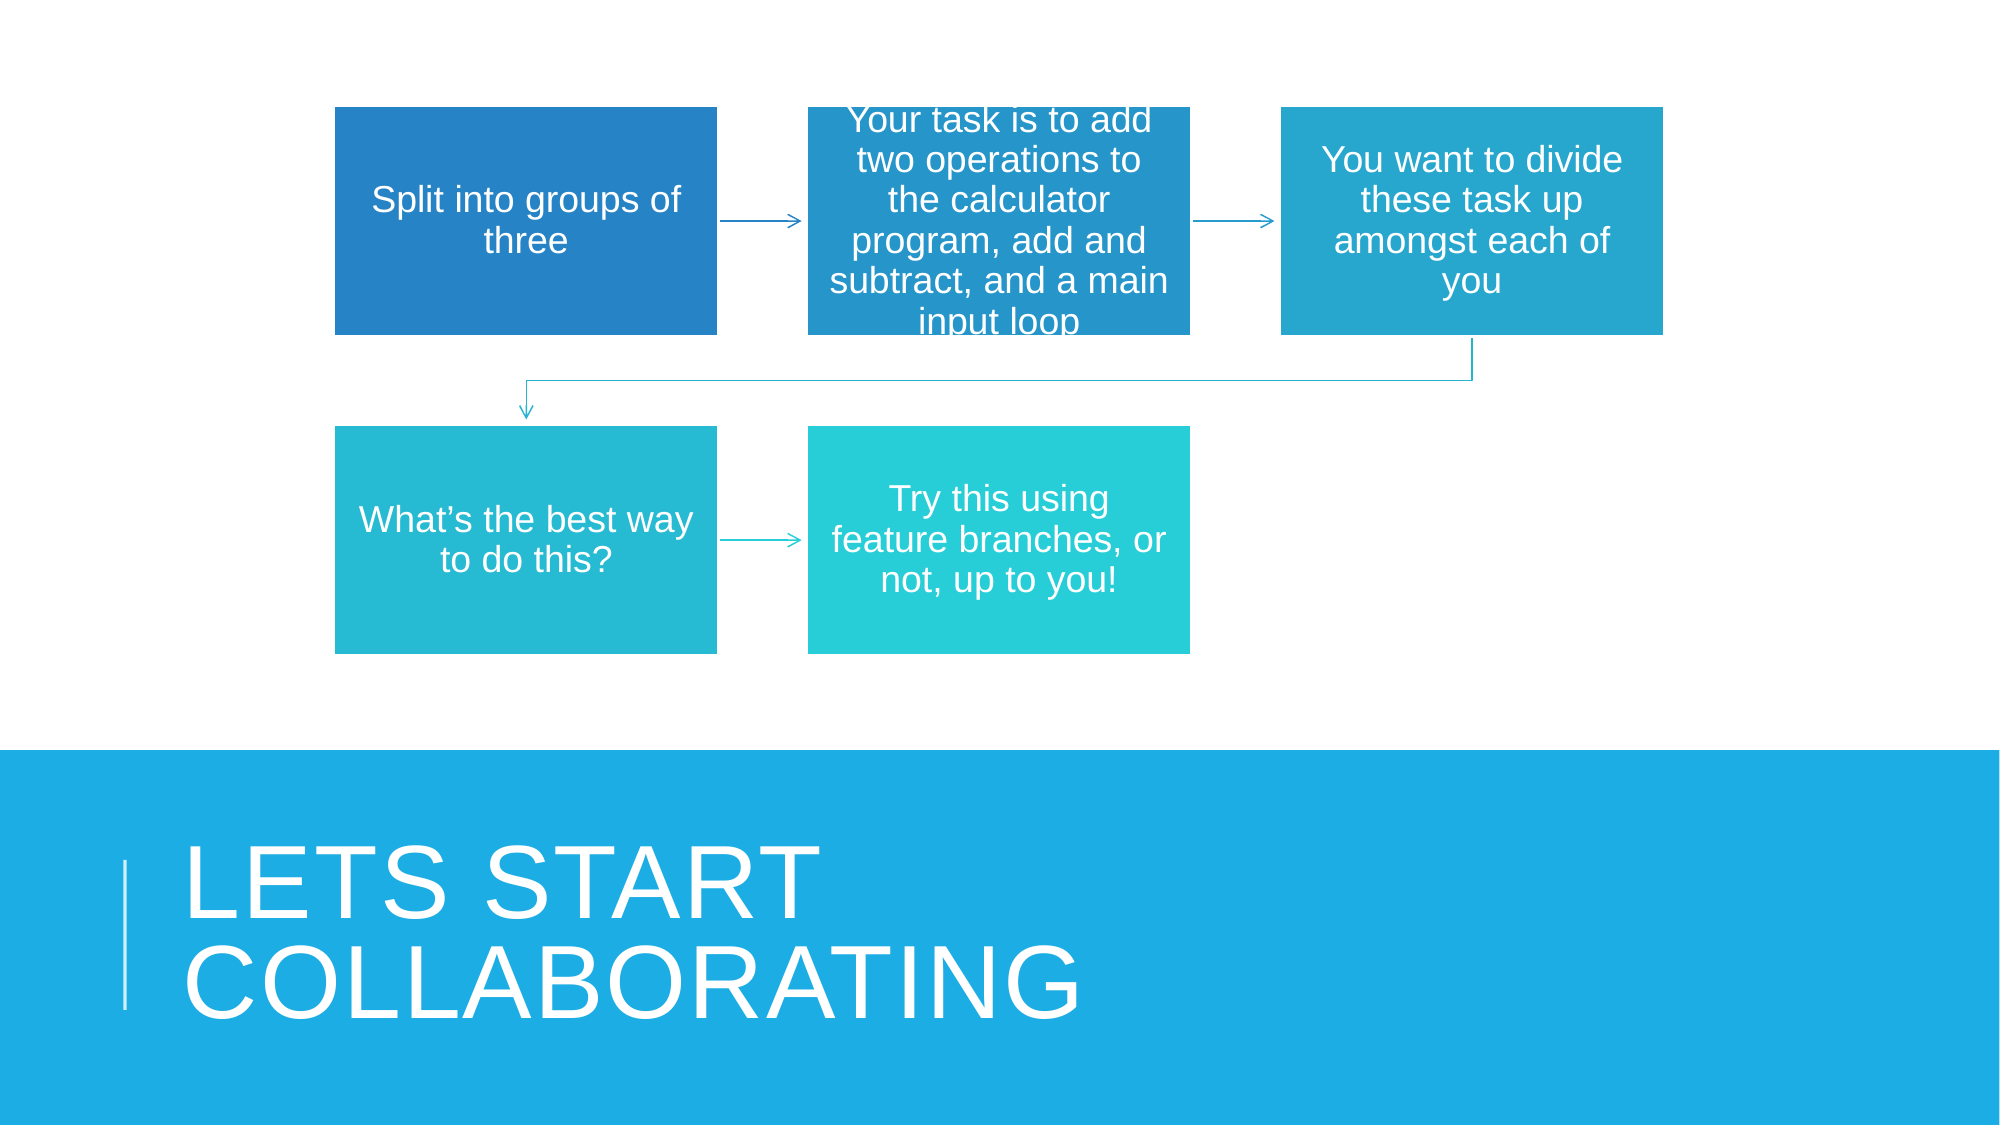

Split into groups of three

Your task is to add two operations to the calculator program, add and subtract, and a main input loop

You want to divide these task up amongst each of you

What’s the best way to do this?
Try this using feature branches, or not, up to you!

# Lets start collaborating